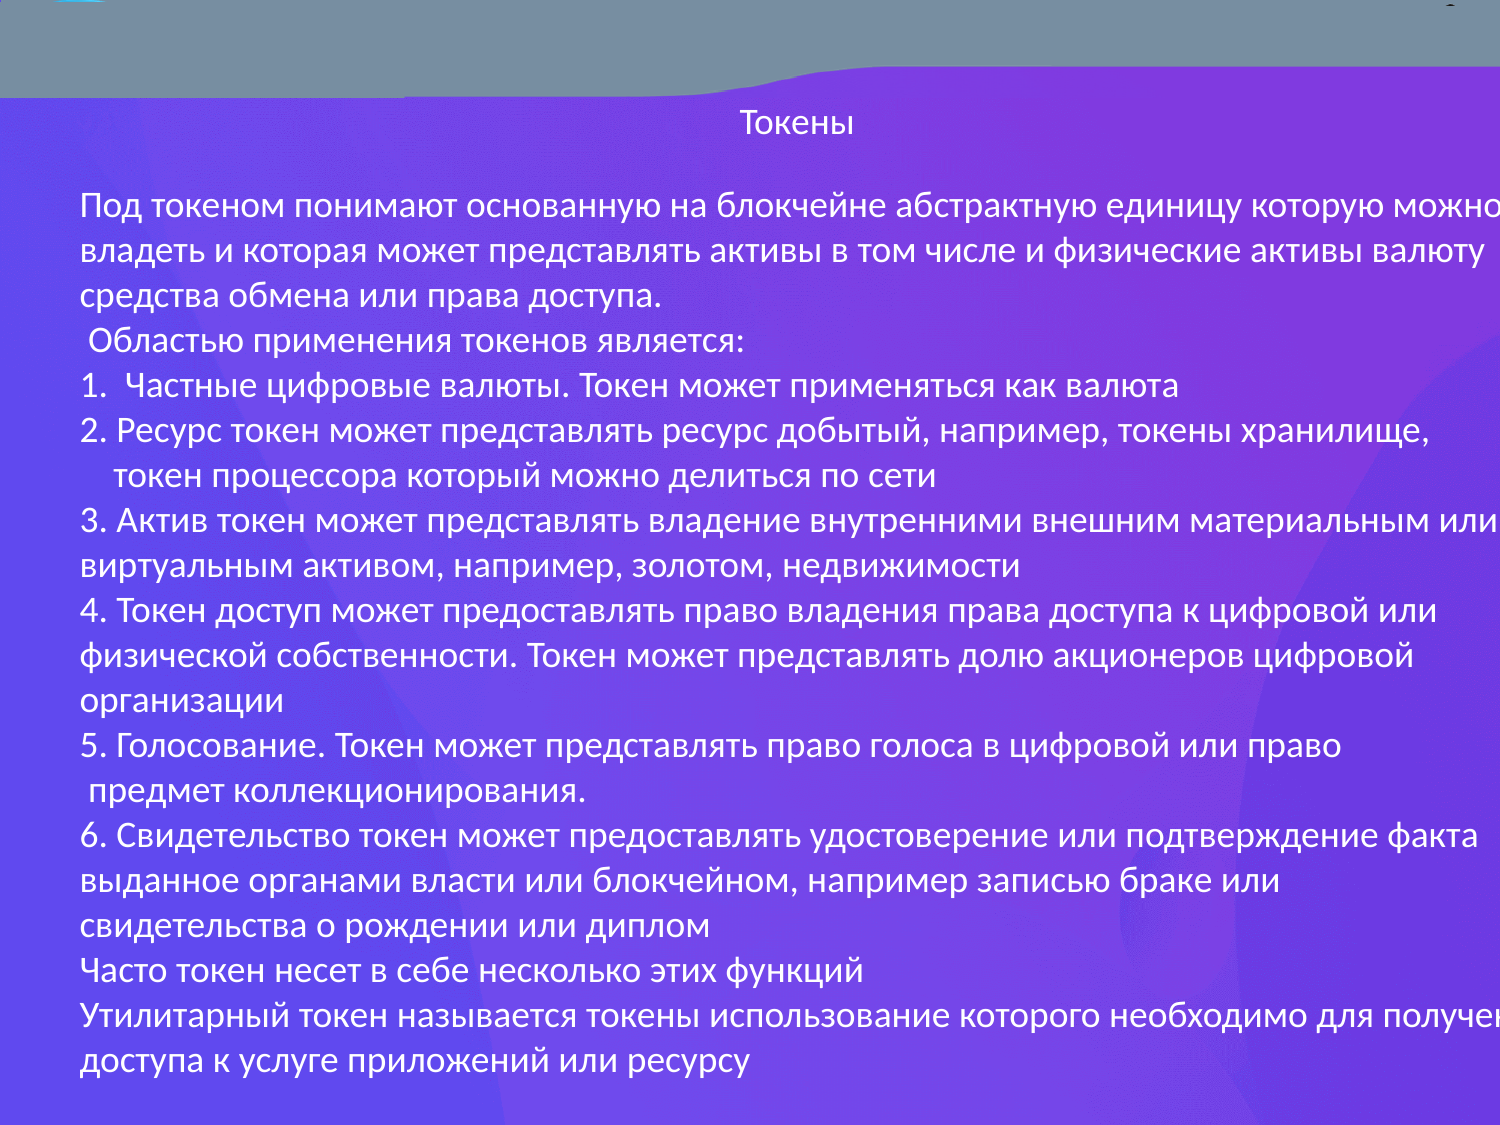

Токены
Под токеном понимают основанную на блокчейне абстрактную единицу которую можно владеть и которая может представлять активы в том числе и физические активы валюту средства обмена или права доступа.
 Областью применения токенов является:
1.  Частные цифровые валюты. Токен может применяться как валюта
2. Ресурс токен может представлять ресурс добытый, например, токены хранилище,
    токен процессора который можно делиться по сети
3. Актив токен может представлять владение внутренними внешним материальным или виртуальным активом, например, золотом, недвижимости
4. Токен доступ может предоставлять право владения права доступа к цифровой или физической собственности. Токен может представлять долю акционеров цифровой организации
5. Голосование. Токен может представлять право голоса в цифровой или право
 предмет коллекционирования.
6. Свидетельство токен может предоставлять удостоверение или подтверждение факта выданное органами власти или блокчейном, например записью браке или
свидетельства о рождении или диплом
Часто токен несет в себе несколько этих функций
Утилитарный токен называется токены использование которого необходимо для получения доступа к услуге приложений или ресурсу